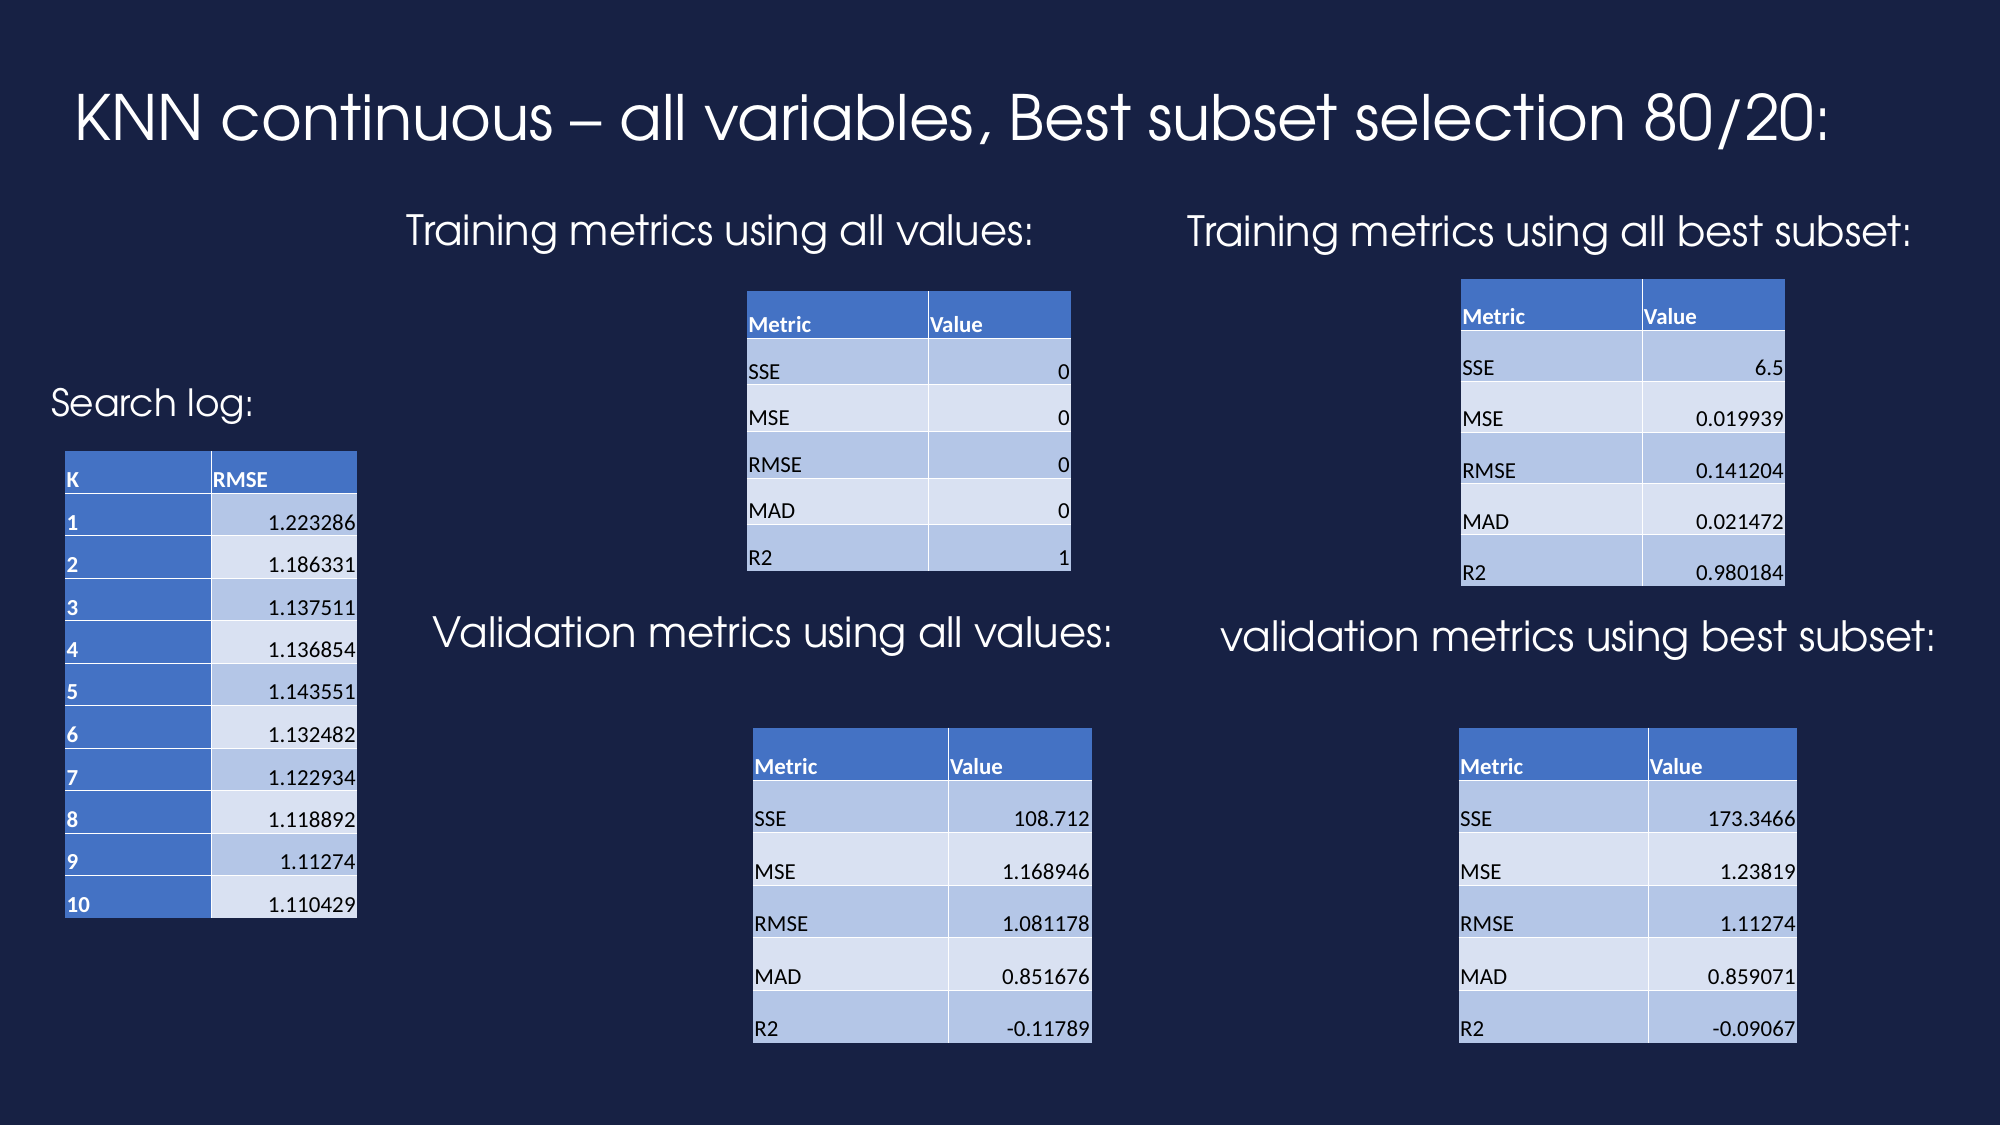

# KNN continuous – all variables, Best subset selection 80/20:
Training metrics using all best subset:
Training metrics using all values:
| Metric | Value |
| --- | --- |
| SSE | 6.5 |
| MSE | 0.019939 |
| RMSE | 0.141204 |
| MAD | 0.021472 |
| R2 | 0.980184 |
| Metric | Value |
| --- | --- |
| SSE | 0 |
| MSE | 0 |
| RMSE | 0 |
| MAD | 0 |
| R2 | 1 |
Search log:

| K | RMSE |
| --- | --- |
| 1 | 1.223286 |
| 2 | 1.186331 |
| 3 | 1.137511 |
| 4 | 1.136854 |
| 5 | 1.143551 |
| 6 | 1.132482 |
| 7 | 1.122934 |
| 8 | 1.118892 |
| 9 | 1.11274 |
| 10 | 1.110429 |
Validation metrics using all values:
validation metrics using best subset:
| Metric | Value |
| --- | --- |
| SSE | 108.712 |
| MSE | 1.168946 |
| RMSE | 1.081178 |
| MAD | 0.851676 |
| R2 | -0.11789 |
| Metric | Value |
| --- | --- |
| SSE | 173.3466 |
| MSE | 1.23819 |
| RMSE | 1.11274 |
| MAD | 0.859071 |
| R2 | -0.09067 |